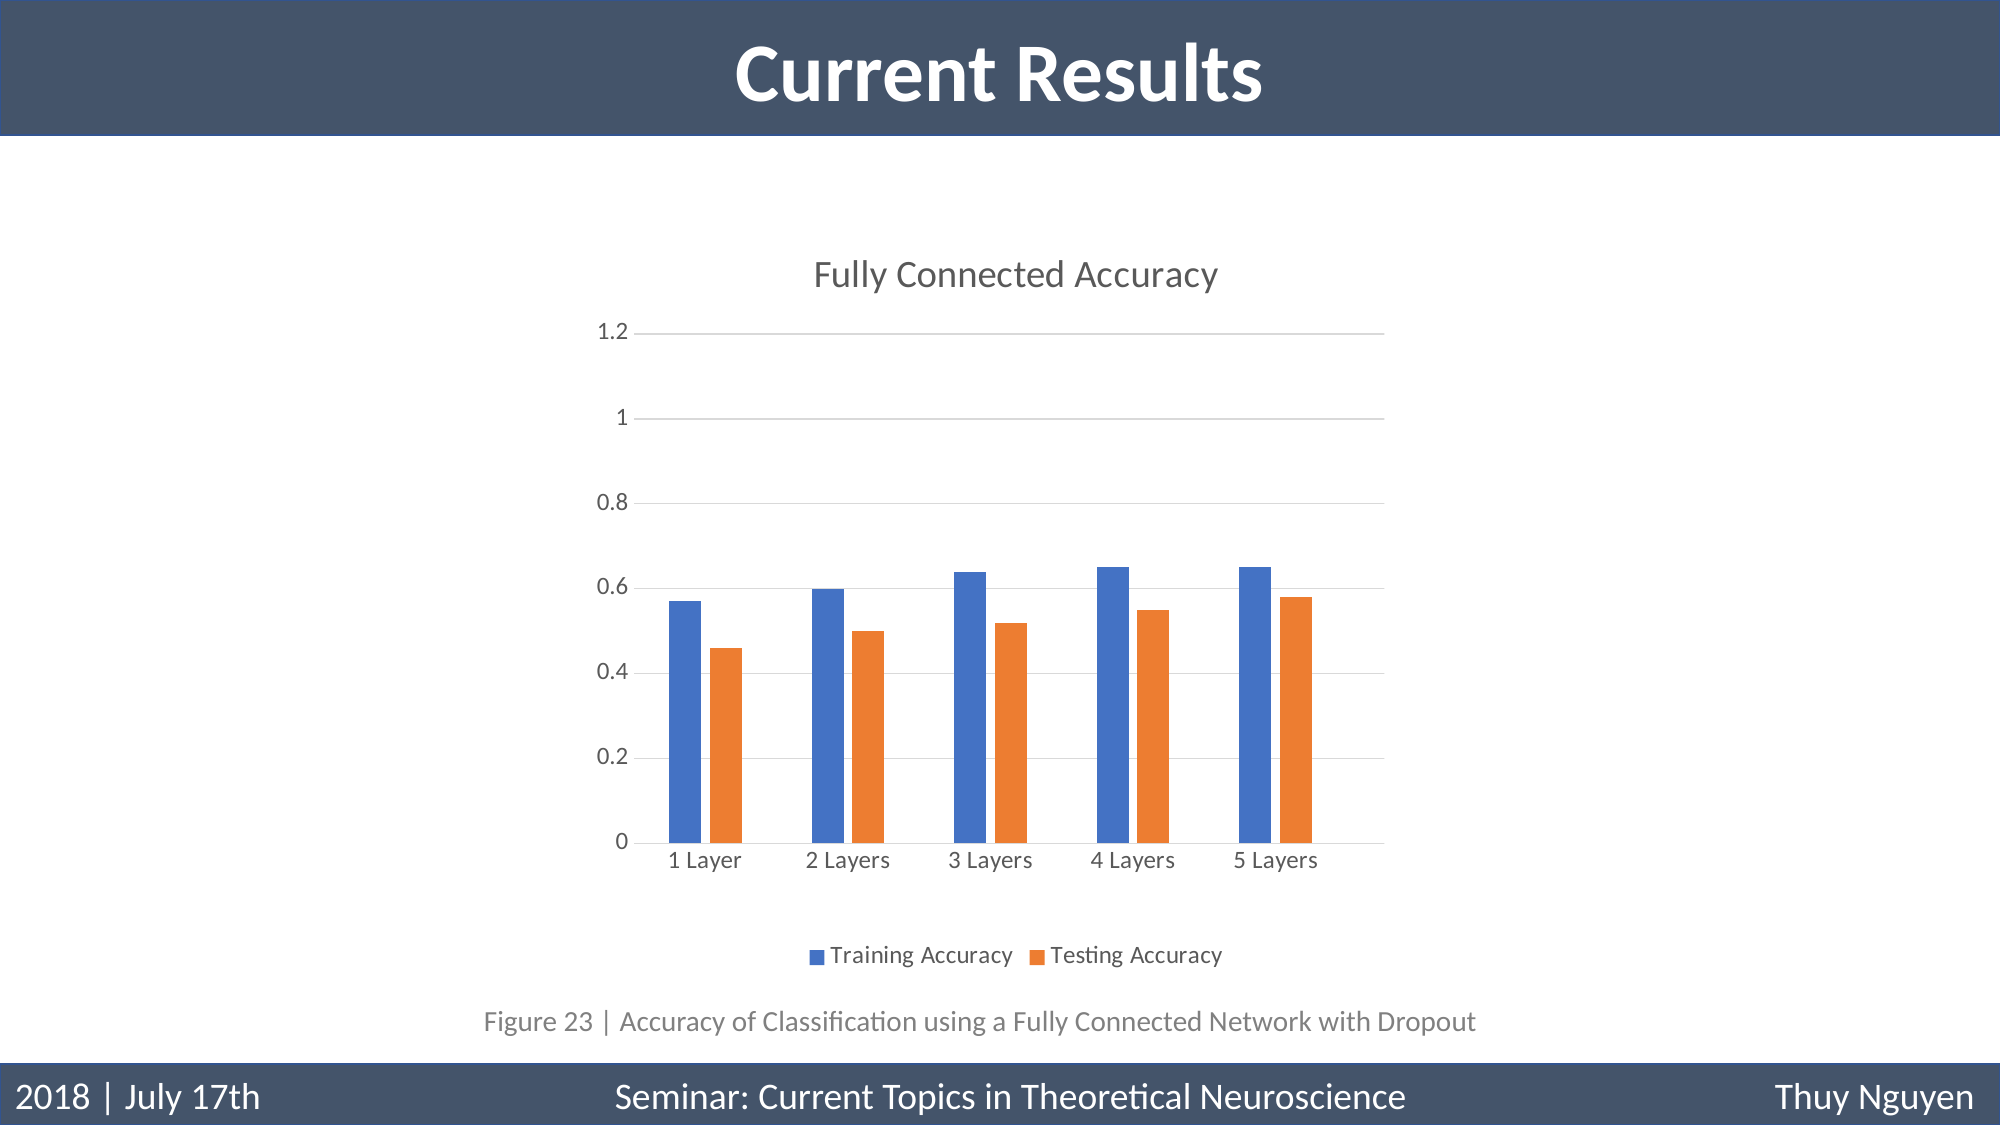

Current Results

### Chart: Fully Connected Accuracy

| Category | Training Accuracy | Testing Accuracy |
|---|---|---|
| 1 Layer | 0.57 | 0.46 |
| 2 Layers | 0.6 | 0.5 |
| 3 Layers | 0.64 | 0.52 |
| 4 Layers | 0.65 | 0.55 |
| 5 Layers | 0.65 | 0.58 |
Figure 23 | Accuracy of Classification using a Fully Connected Network with Dropout

2018 | July 17th			Seminar: Current Topics in Theoretical Neuroscience		             Thuy Nguyen